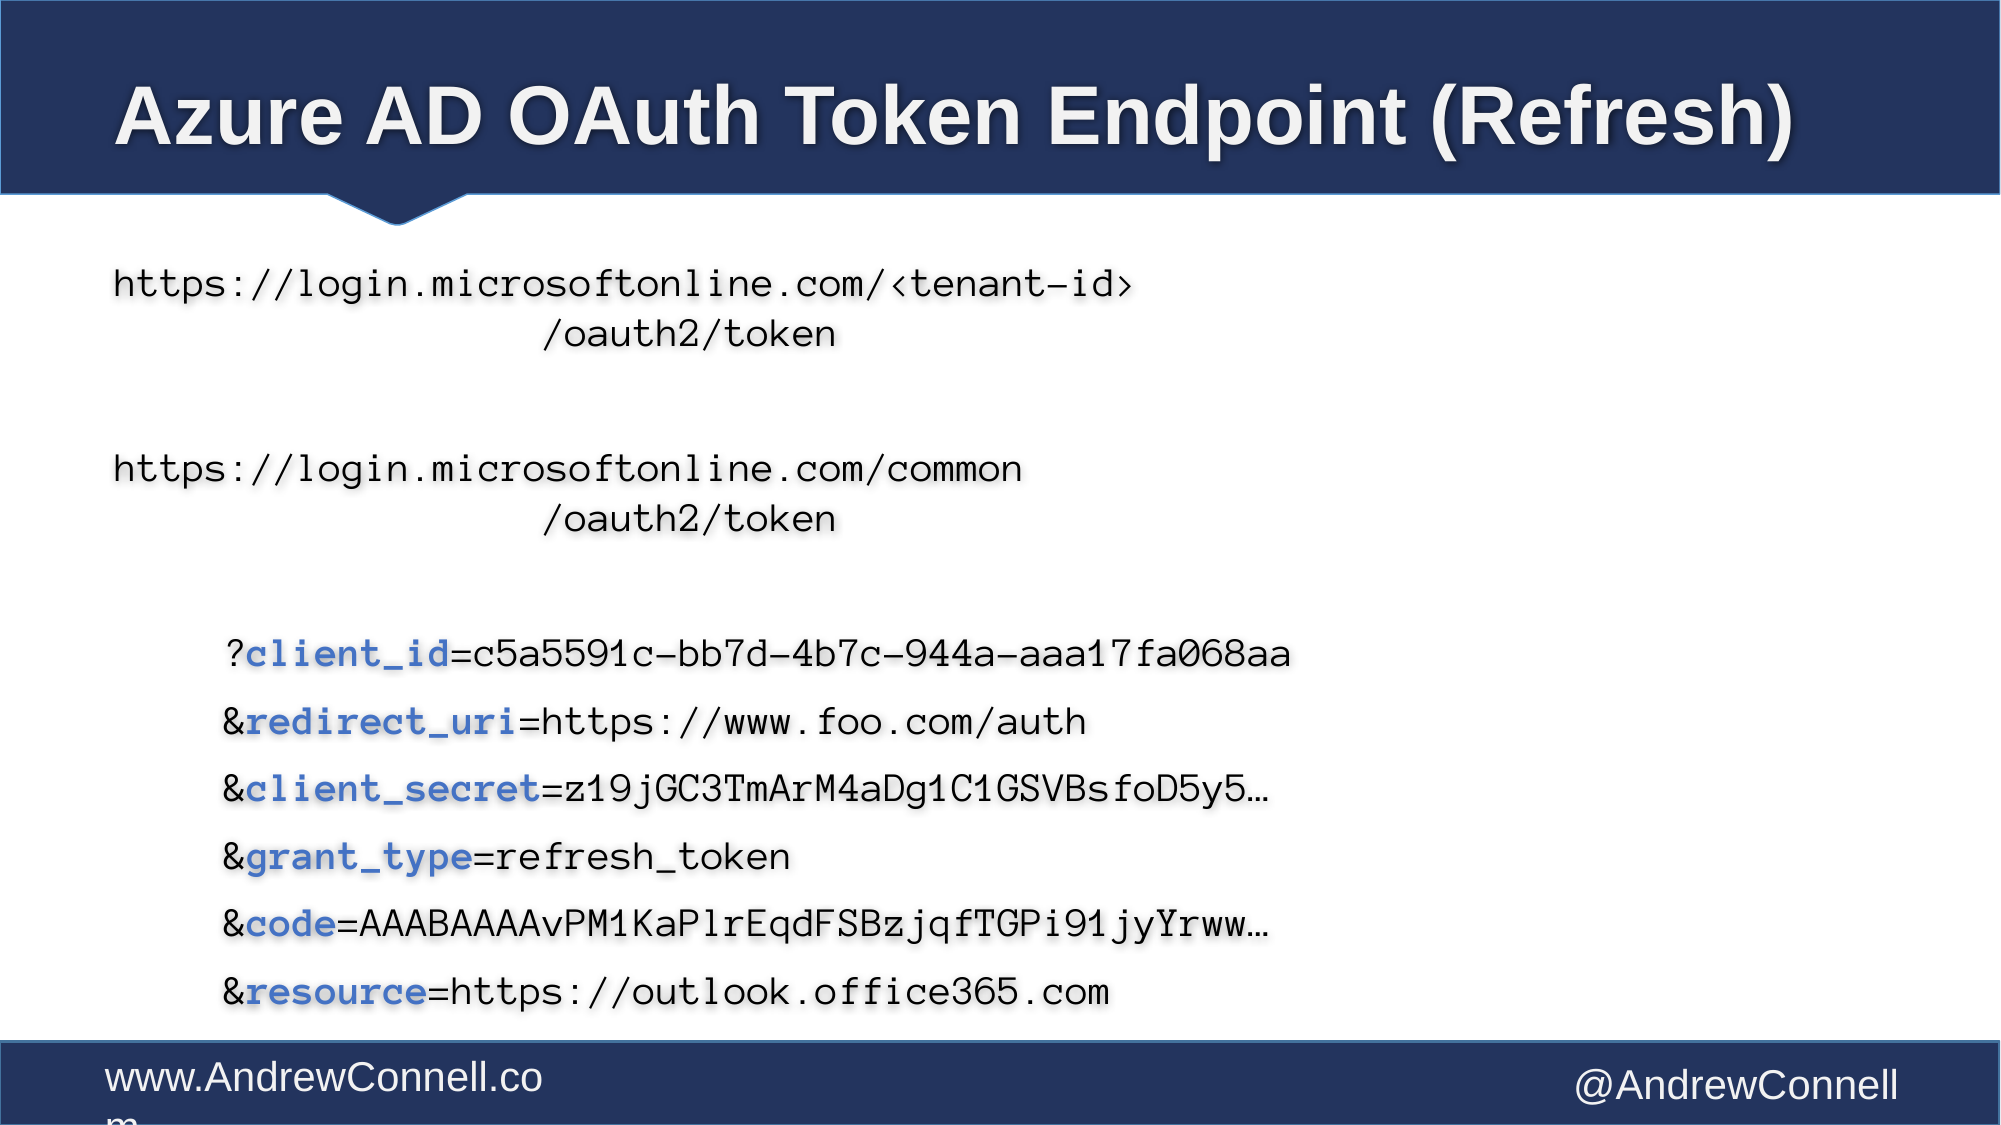

# Azure AD OAuth Token Endpoint (Refresh)
https://login.microsoftonline.com/<tenant-id>
						              /oauth2/token

https://login.microsoftonline.com/common
						              /oauth2/token

	?client_id=c5a5591c-bb7d-4b7c-944a-aaa17fa068aa
	&redirect_uri=https://www.foo.com/auth
	&client_secret=z19jGC3TmArM4aDg1C1GSVBsfoD5y5…
	&grant_type=refresh_token
	&code=AAABAAAAvPM1KaPlrEqdFSBzjqfTGPi91jyYrww…
	&resource=https://outlook.office365.com